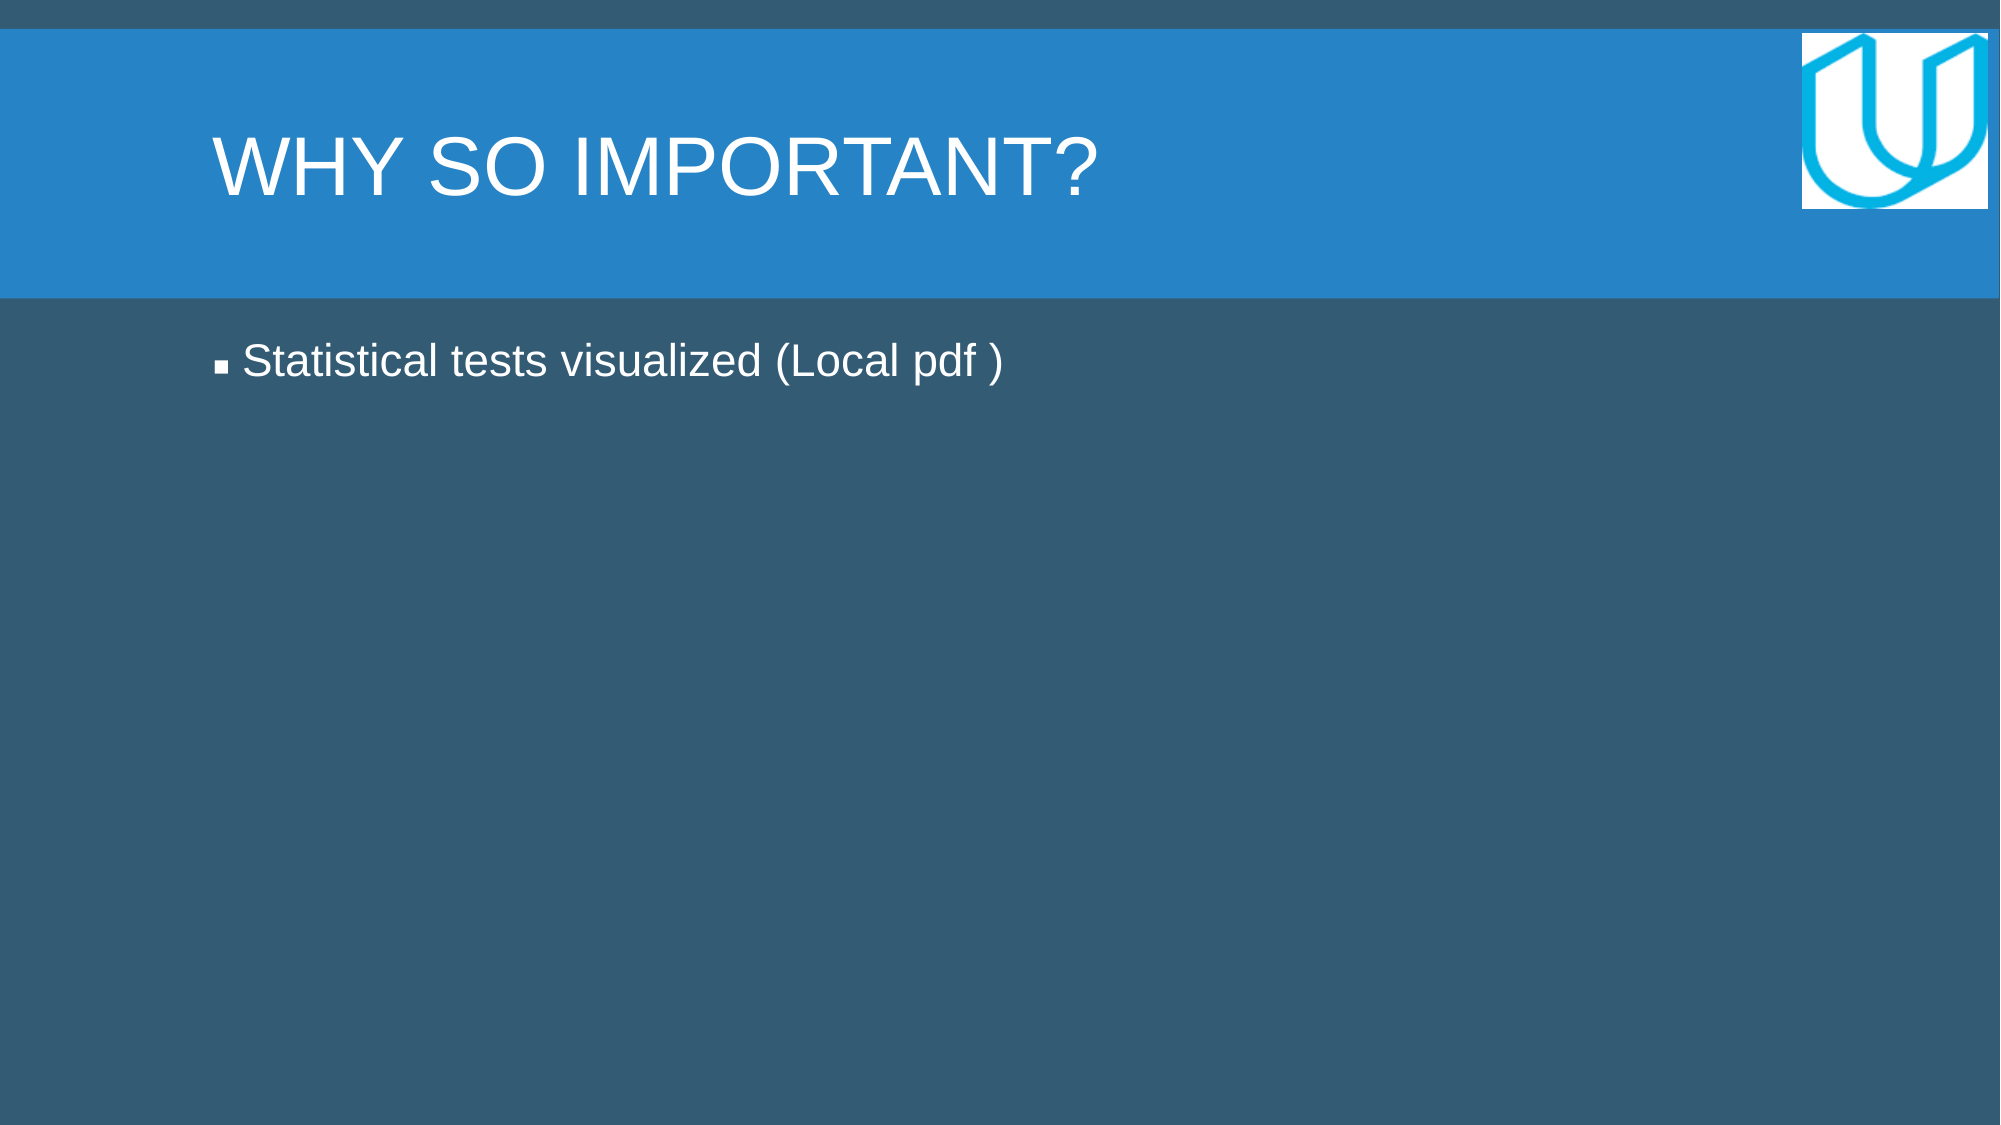

WHY SO IMPORTANT?
Statistical tests visualized (Local pdf )